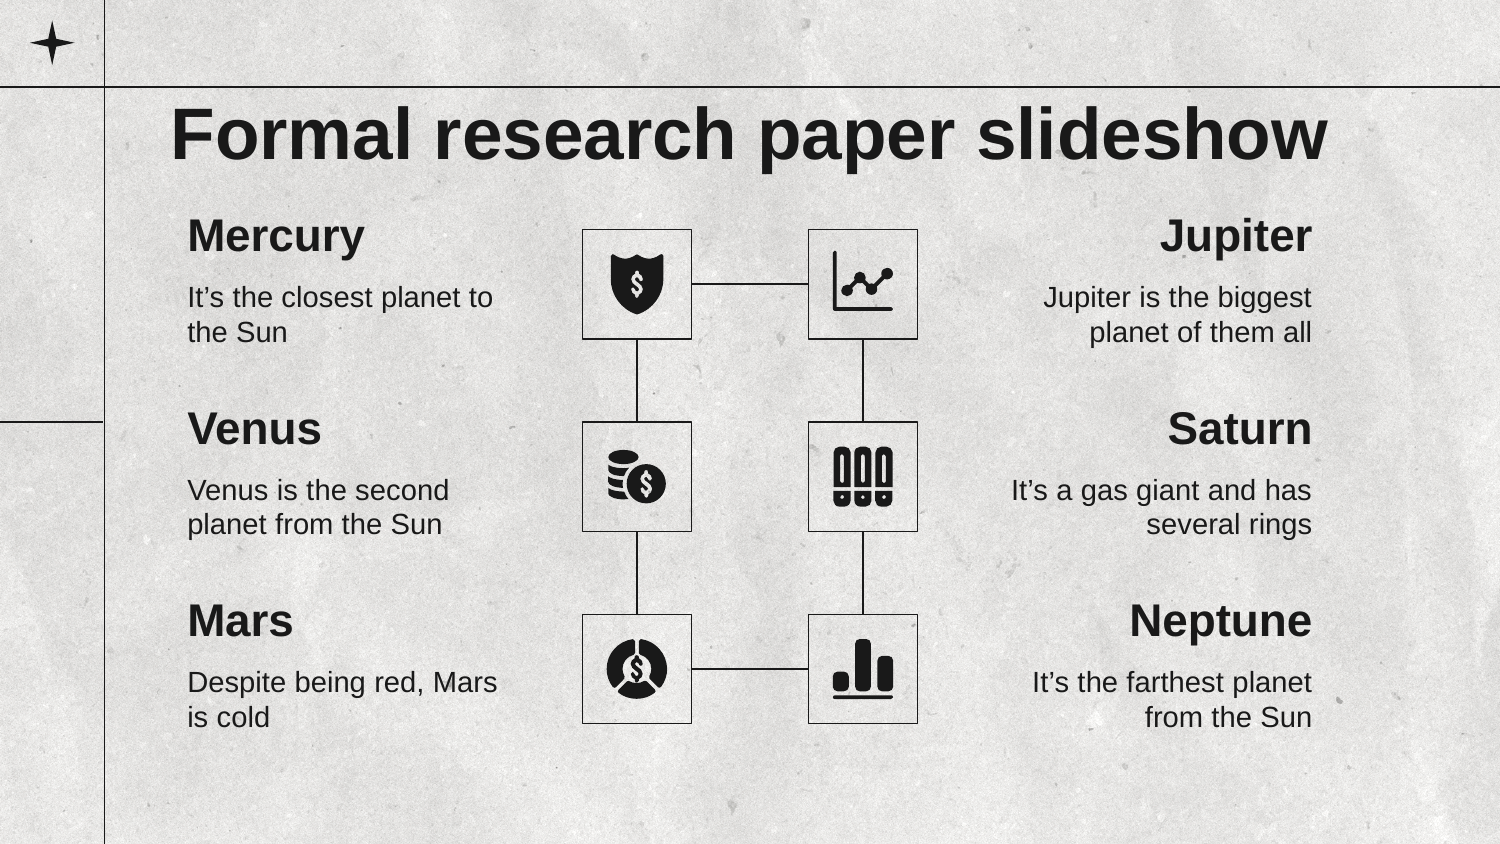

# Formal research paper slideshow
Mercury
It’s the closest planet to the Sun
Jupiter
Jupiter is the biggest planet of them all

Venus
Venus is the second planet from the Sun
Saturn
It’s a gas giant and has several rings

Mars
Despite being red, Mars is cold
Neptune
It’s the farthest planet from the Sun